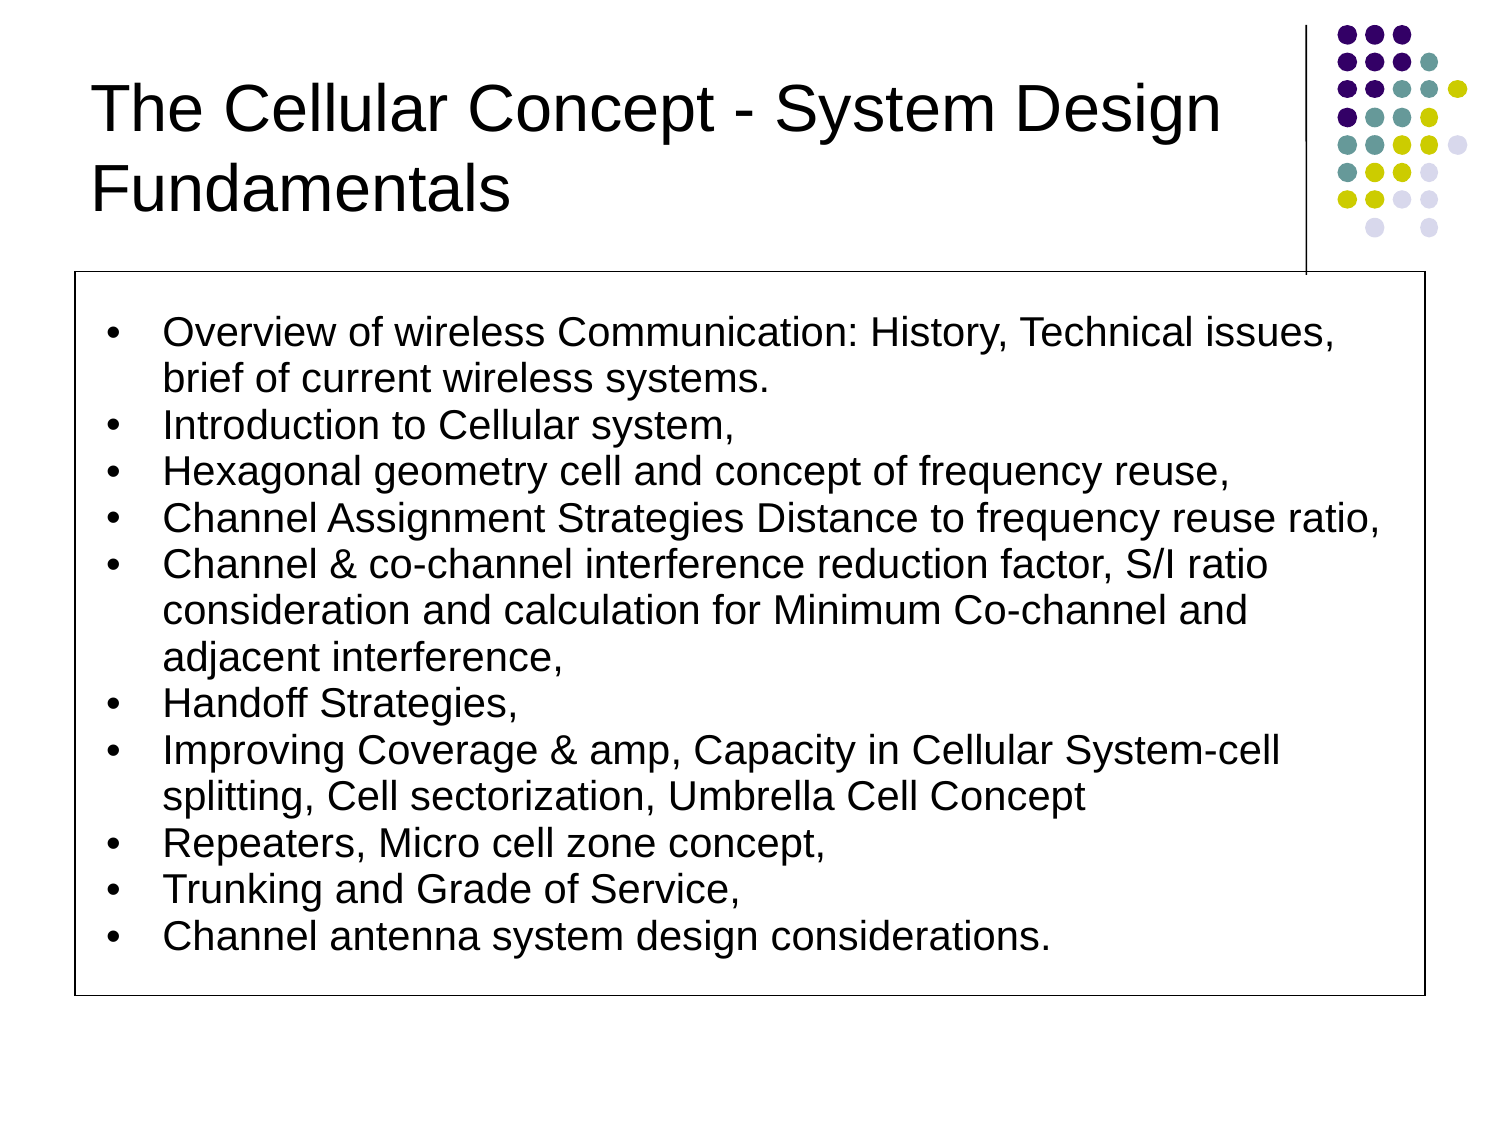

# The Cellular Concept - System Design Fundamentals
| Overview of wireless Communication: History, Technical issues, brief of current wireless systems. Introduction to Cellular system, Hexagonal geometry cell and concept of frequency reuse, Channel Assignment Strategies Distance to frequency reuse ratio, Channel & co-channel interference reduction factor, S/I ratio consideration and calculation for Minimum Co-channel and adjacent interference, Handoff Strategies, Improving Coverage & amp, Capacity in Cellular System-cell splitting, Cell sectorization, Umbrella Cell Concept Repeaters, Micro cell zone concept, Trunking and Grade of Service, Channel antenna system design considerations. |
| --- |